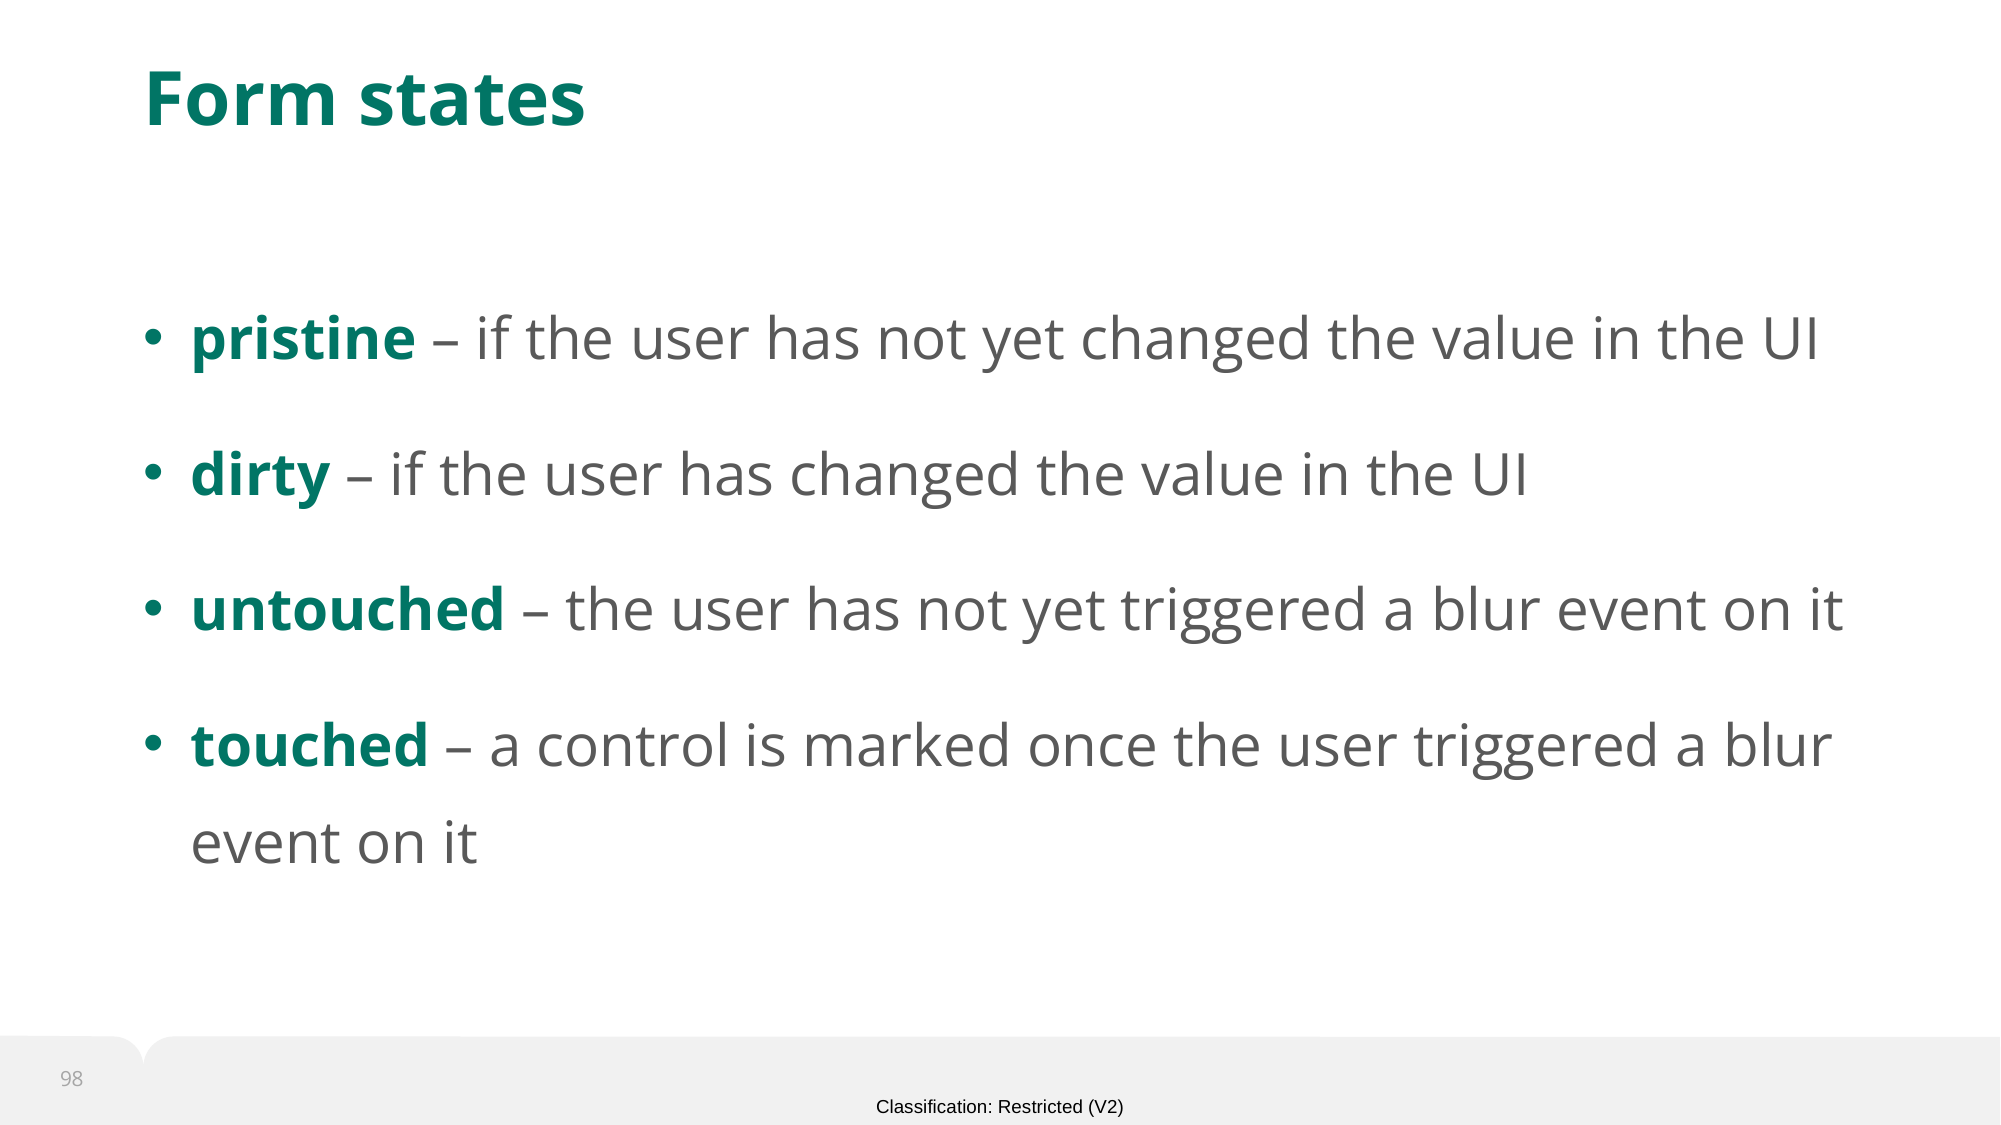

# Form states
pristine – if the user has not yet changed the value in the UI
dirty – if the user has changed the value in the UI
untouched – the user has not yet triggered a blur event on it
touched – a control is marked once the user triggered a blur event on it

98